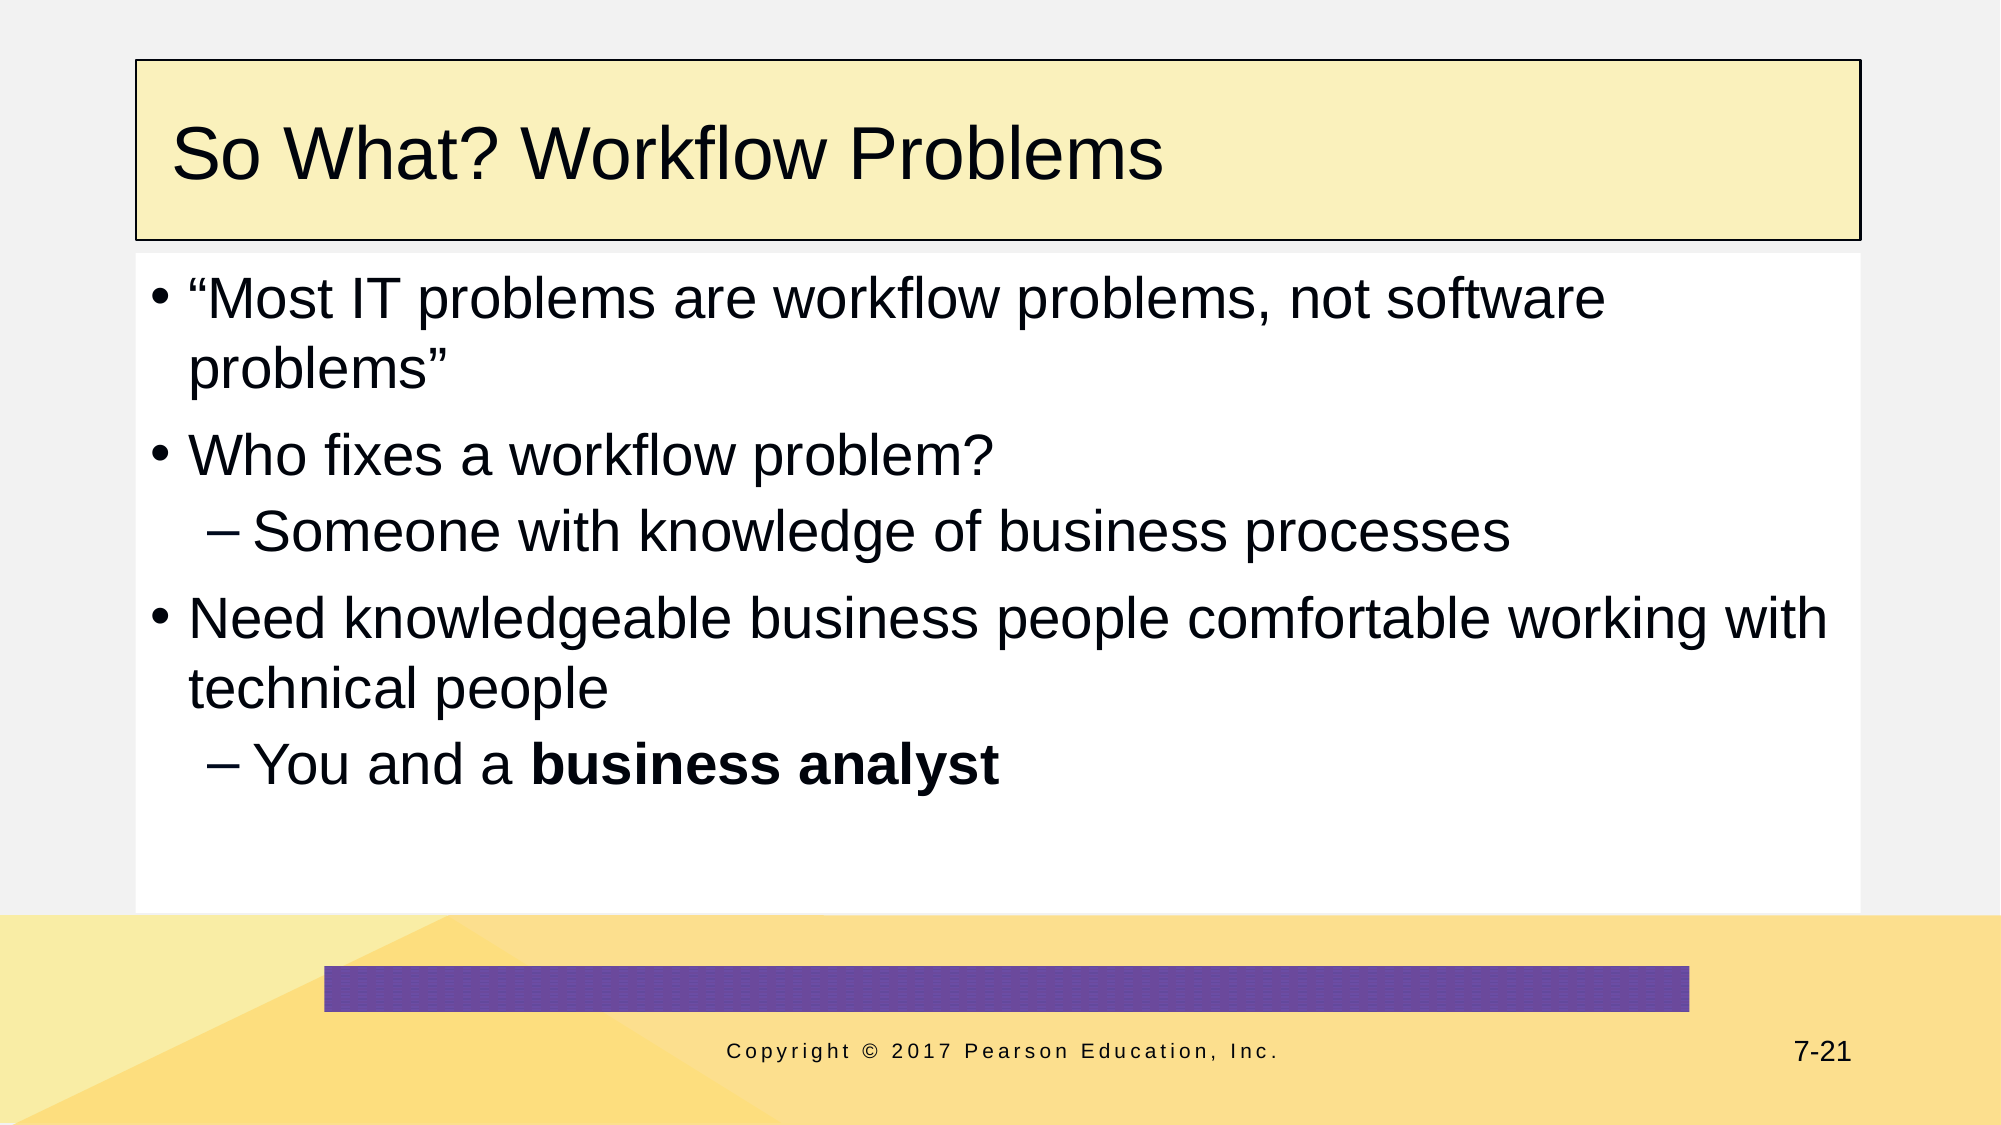

# So What? Workflow Problems
“Most IT problems are workflow problems, not software problems”
Who fixes a workflow problem?
Someone with knowledge of business processes
Need knowledgeable business people comfortable working with technical people
You and a business analyst
Copyright © 2017 Pearson Education, Inc.